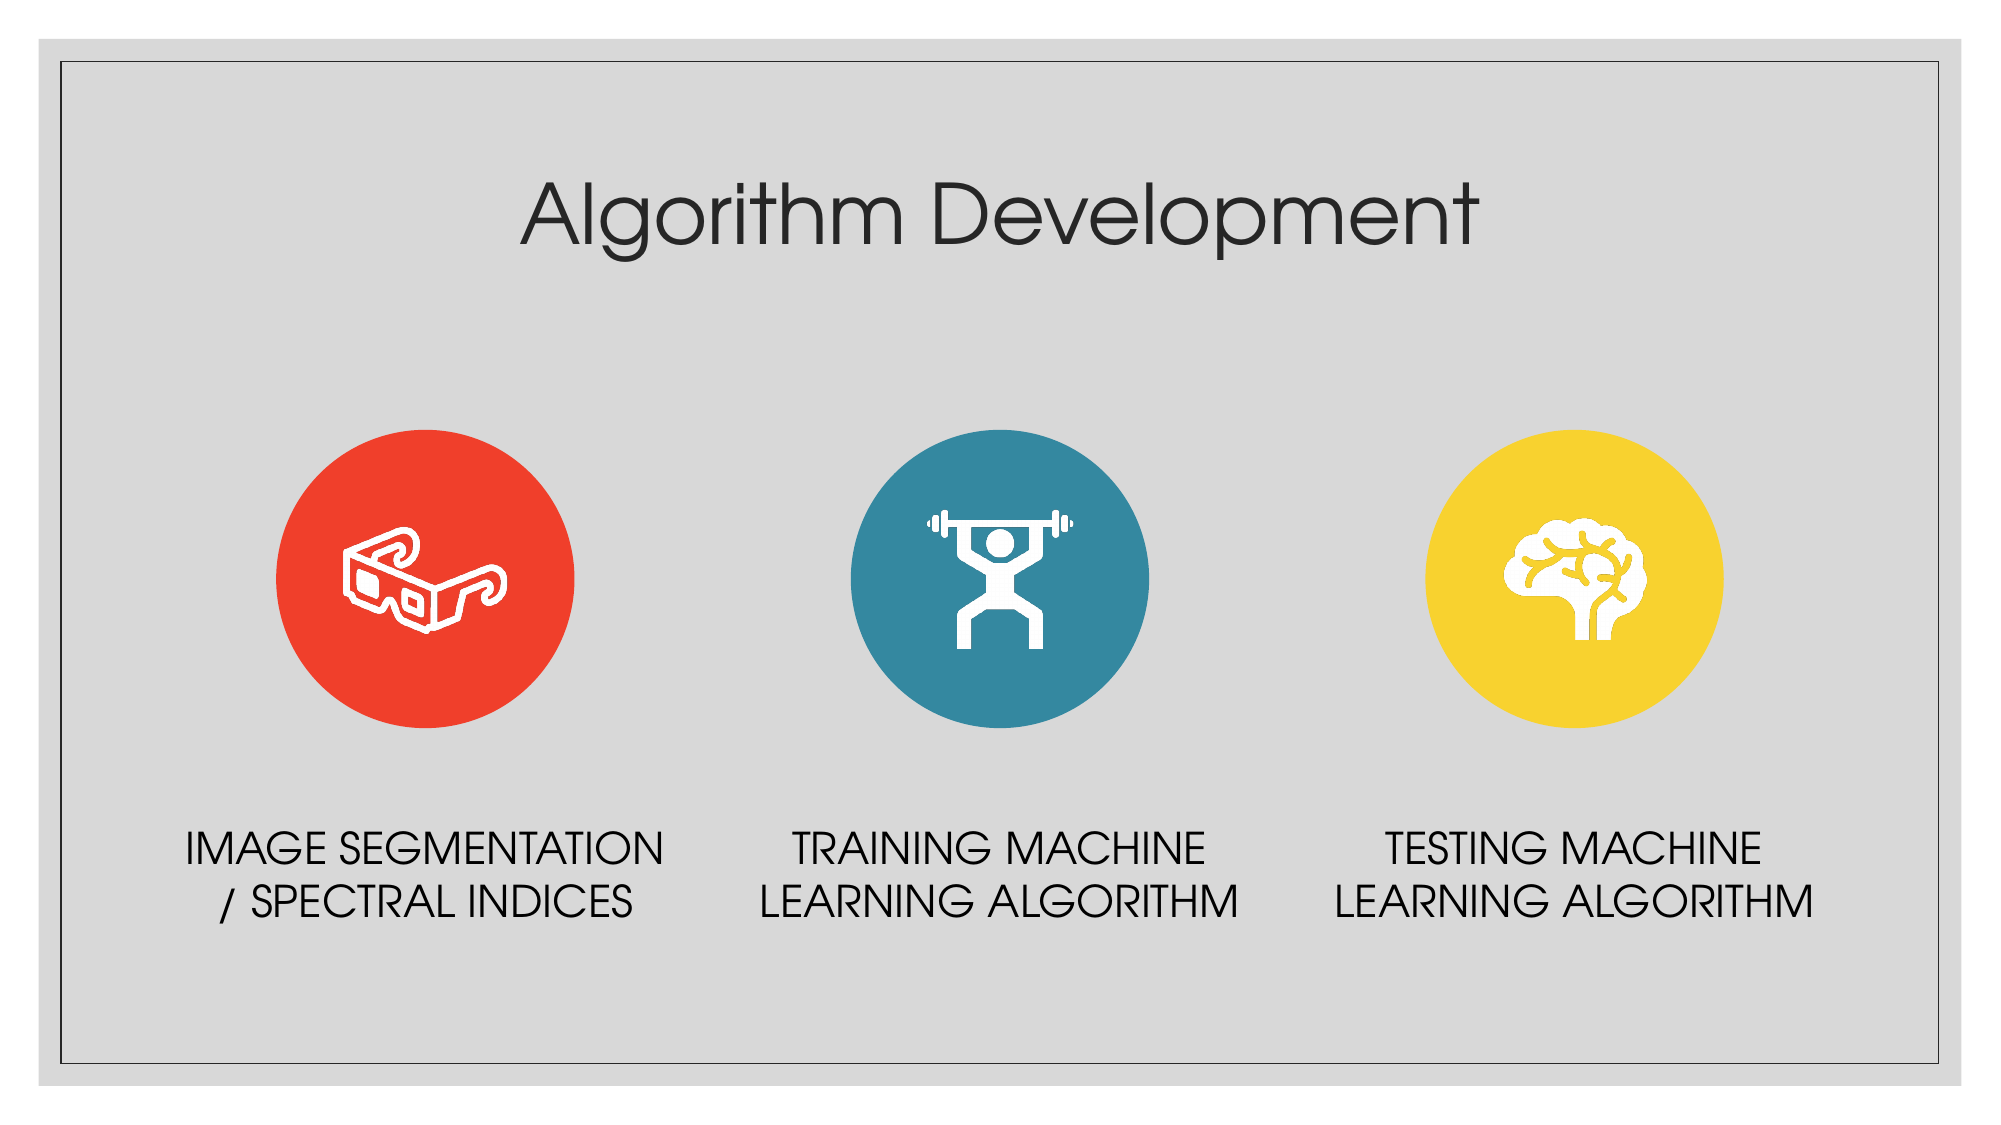

# Algorithm Development

Image Segmentation / Spectral Indices
Training Machine Learning Algorithm
Testing Machine Learning Algorithm